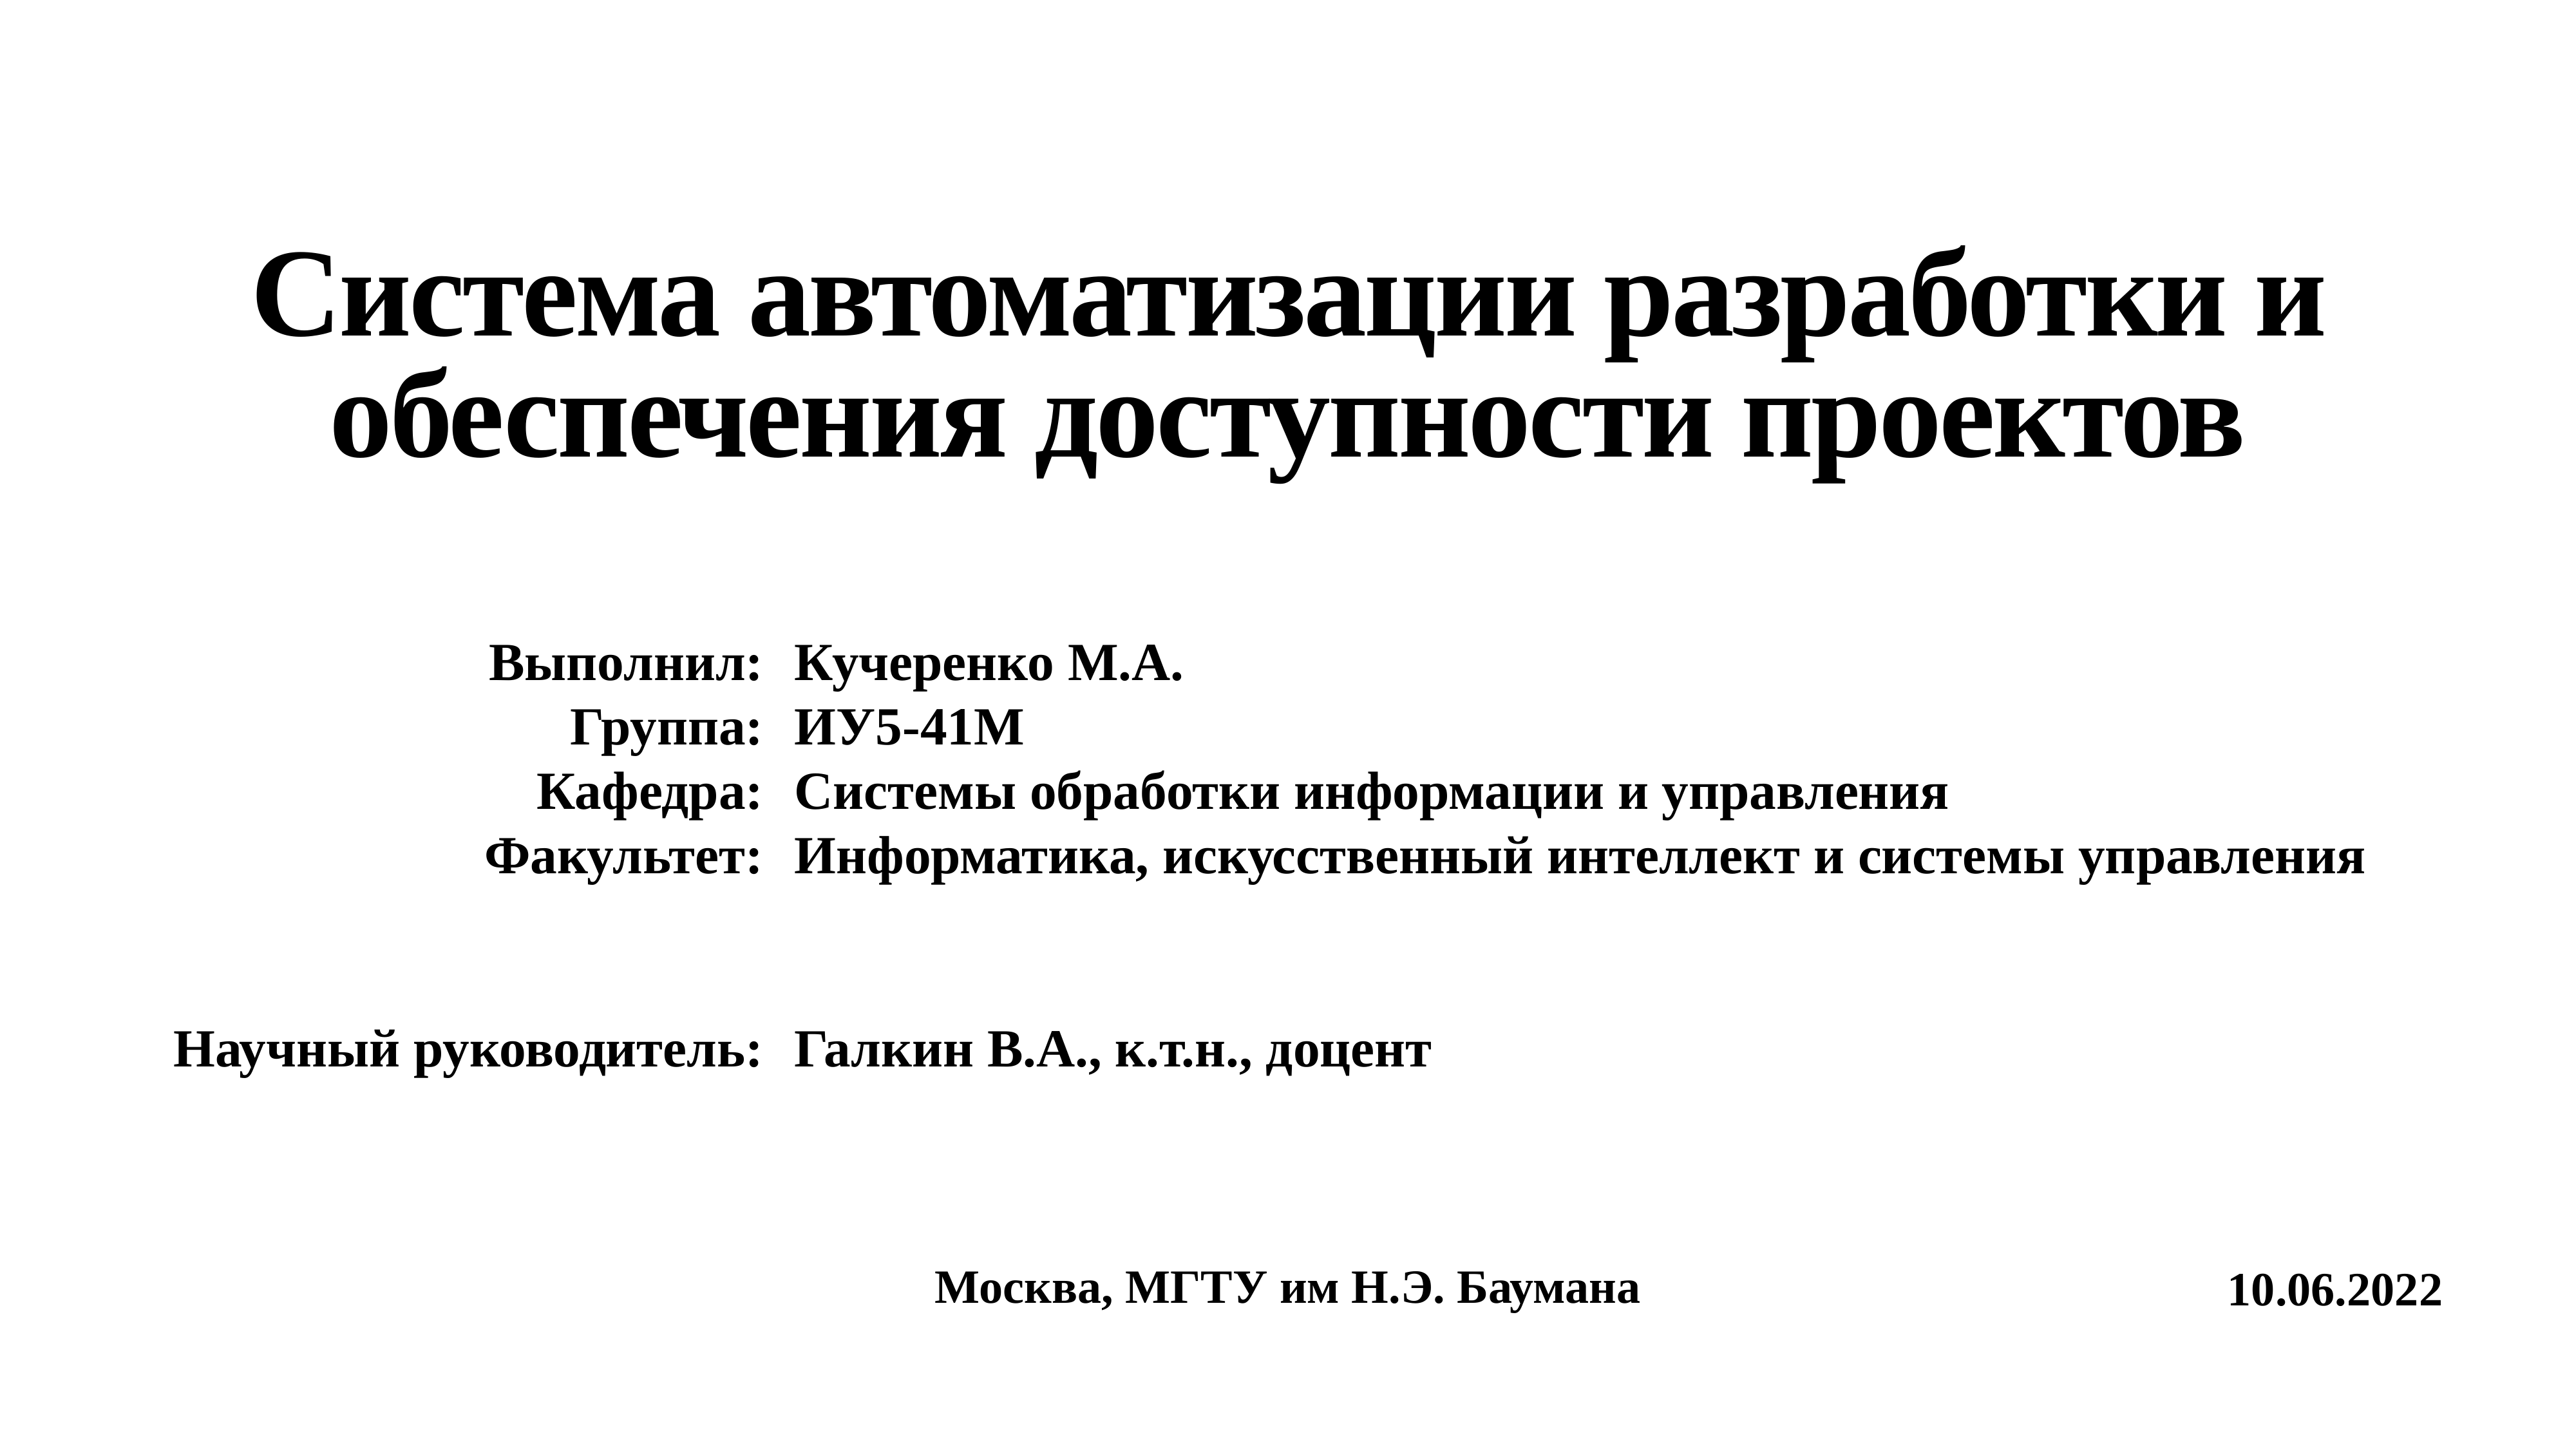

# Система автоматизации разработки и обеспечения доступности проектов
Выполнил:
Группа:
Кафедра:
Факультет:

Научный руководитель:

Кучеренко М.А.
ИУ5-41М
Системы обработки информации и управления
Информатика, искусственный интеллект и системы управления

Галкин В.А., к.т.н., доцент
Москва, МГТУ им Н.Э. Баумана
10.06.2022